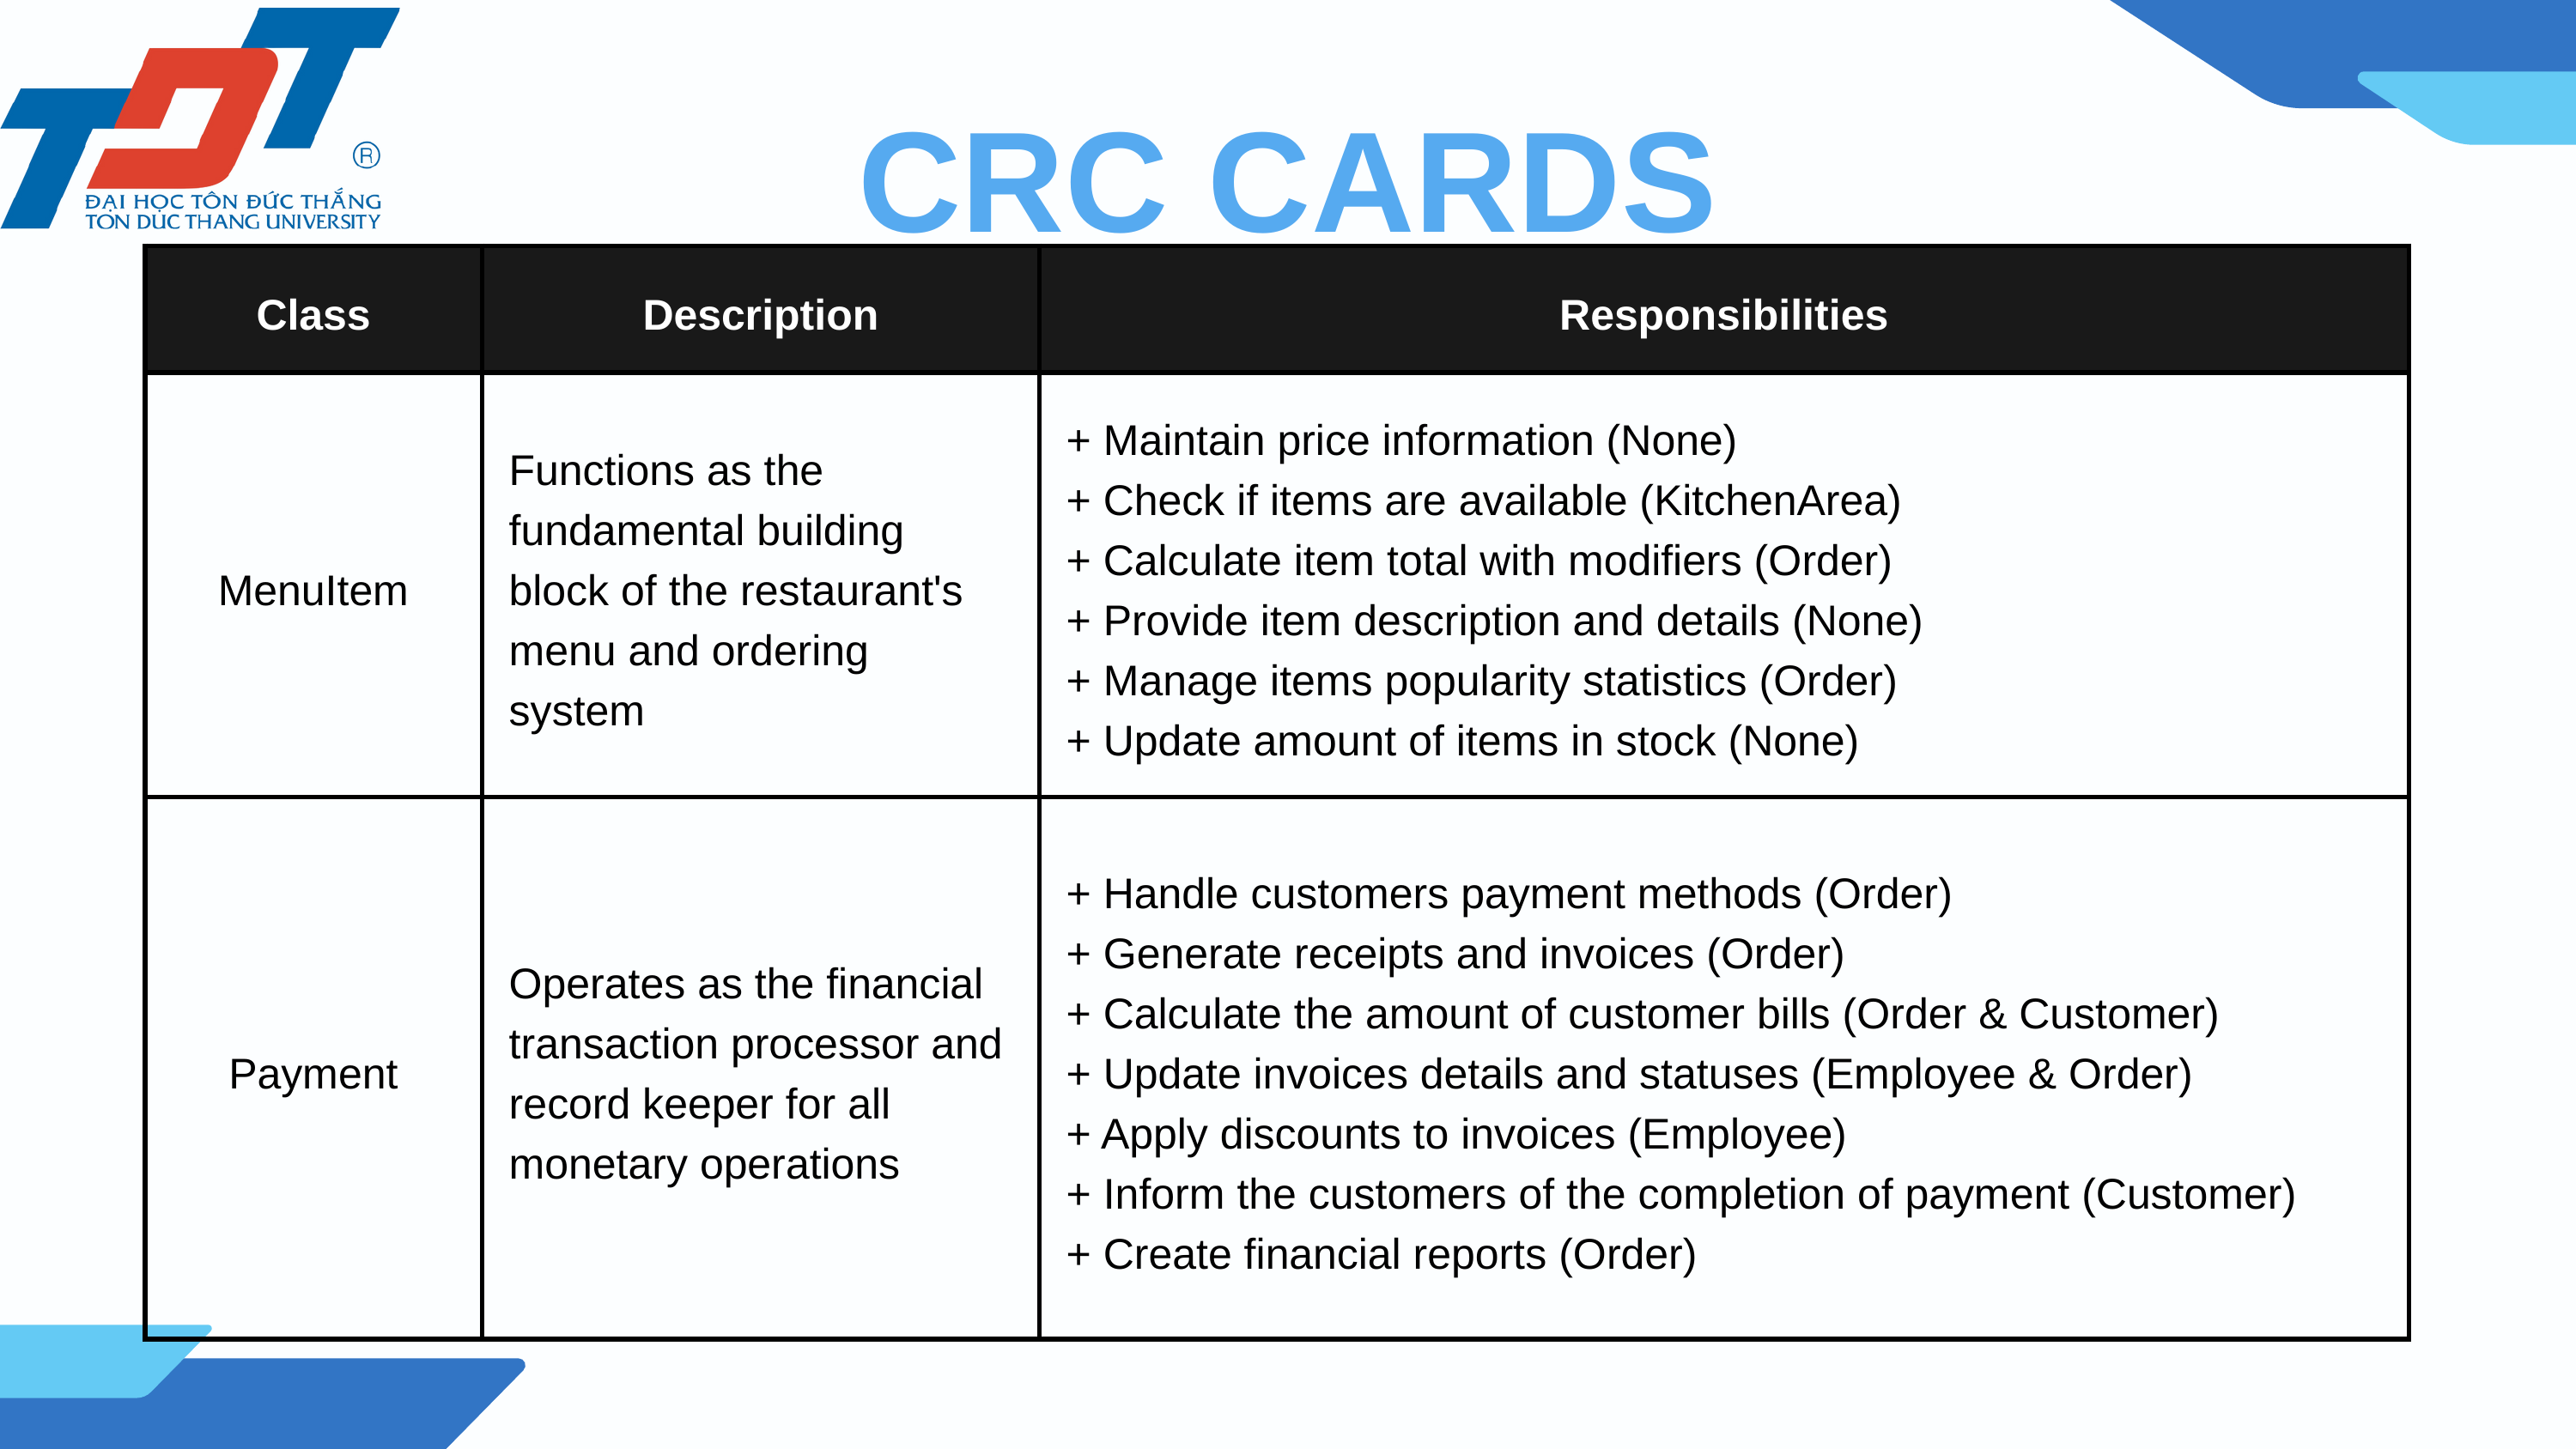

CRC CARDS

| Class | Description | Responsibilities |
| --- | --- | --- |
| MenuItem | Functions as the fundamental building block of the restaurant's menu and ordering system | + Maintain price information (None) + Check if items are available (KitchenArea) + Calculate item total with modifiers (Order) + Provide item description and details (None) + Manage items popularity statistics (Order) + Update amount of items in stock (None) |
| Payment | Operates as the financial transaction processor and record keeper for all monetary operations | + Handle customers payment methods (Order) + Generate receipts and invoices (Order) + Calculate the amount of customer bills (Order & Customer) + Update invoices details and statuses (Employee & Order) + Apply discounts to invoices (Employee) + Inform the customers of the completion of payment (Customer) + Create financial reports (Order) |